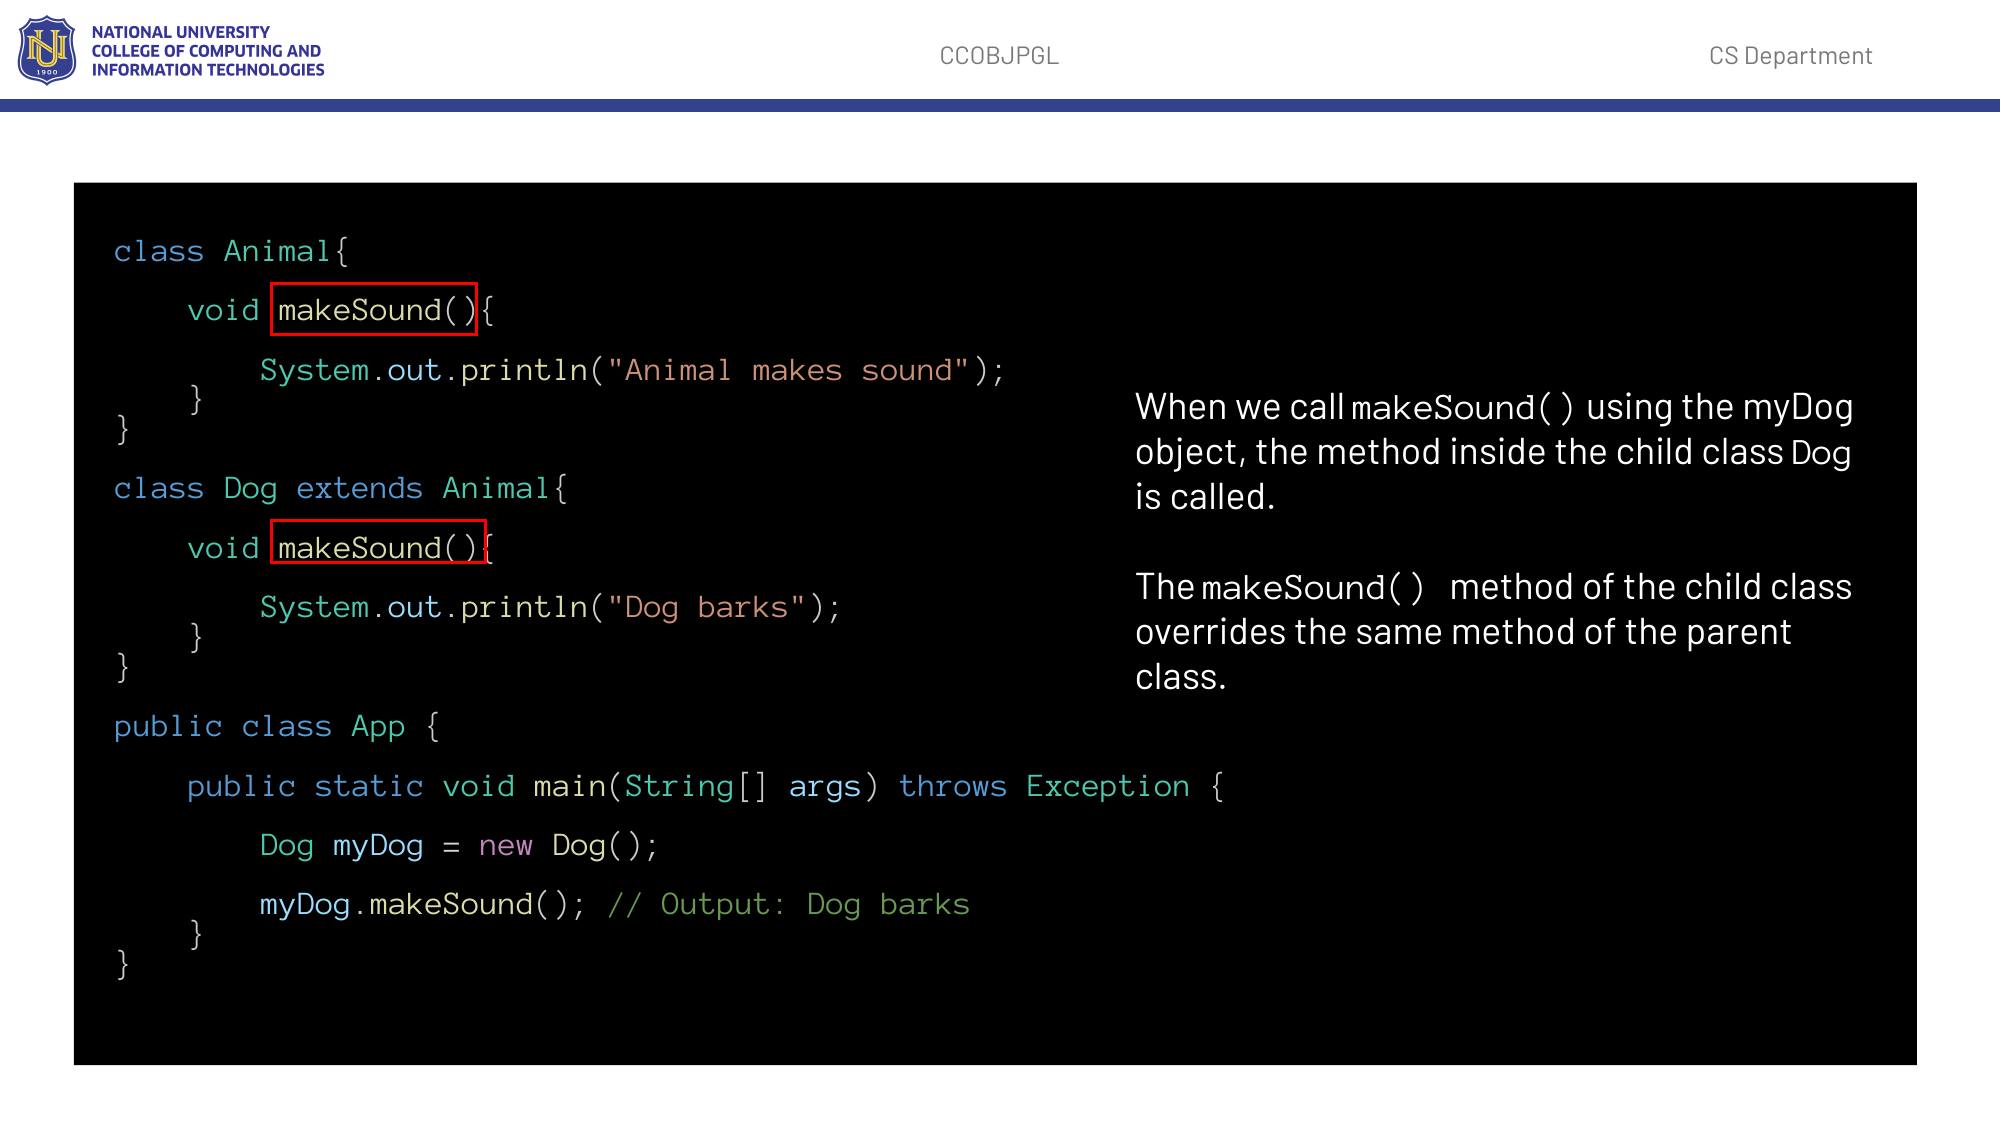

class Animal{
    void makeSound(){

        System.out.println("Animal makes sound");
    }
}
class Dog extends Animal{
    void makeSound(){

        System.out.println("Dog barks");
    }
}
public class App {

    public static void main(String[] args) throws Exception {

        Dog myDog = new Dog();

        myDog.makeSound(); // Output: Dog barks
    }
}

When we call makeSound() using the myDog object, the method inside the child class Dog is called.

The makeSound() method of the child class overrides the same method of the parent class.